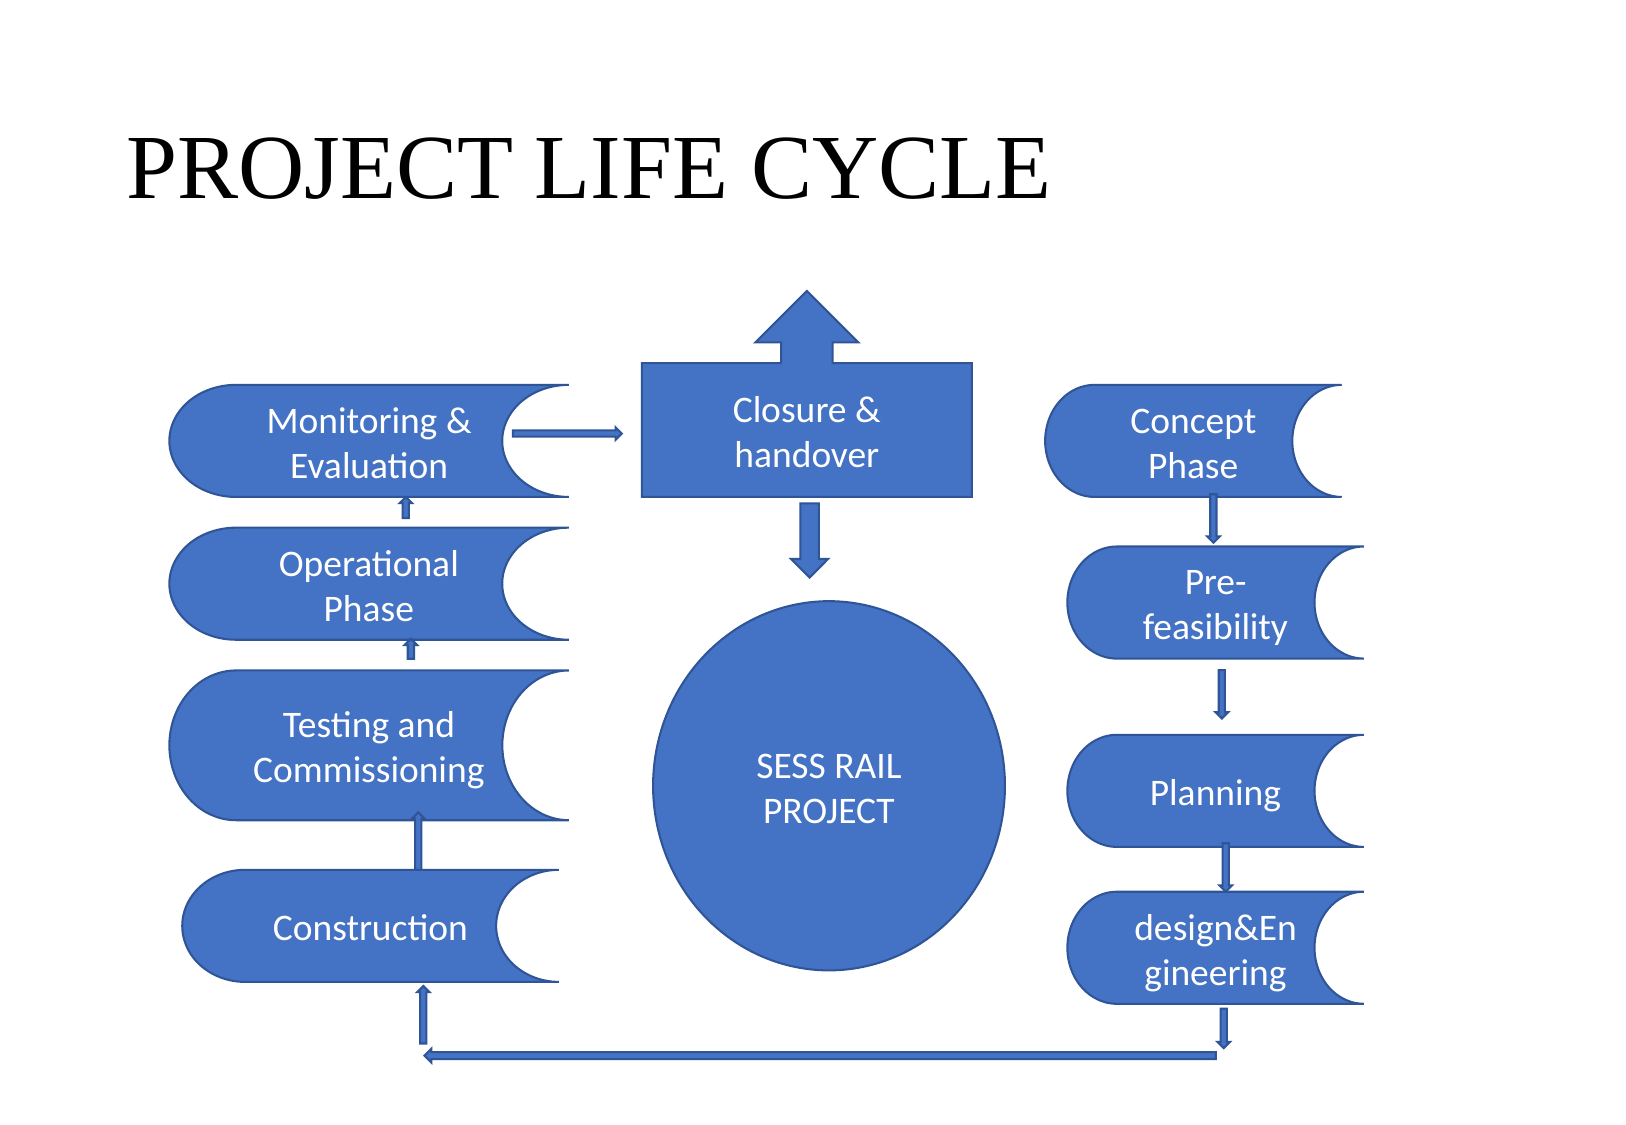

# PROJECT LIFE CYCLE
Closure & handover

Monitoring & Evaluation
Concept Phase

Operational Phase
Pre-feasibility
SESS RAIL PROJECT

Testing and Commissioning
Planning

Construction
design&Engineering